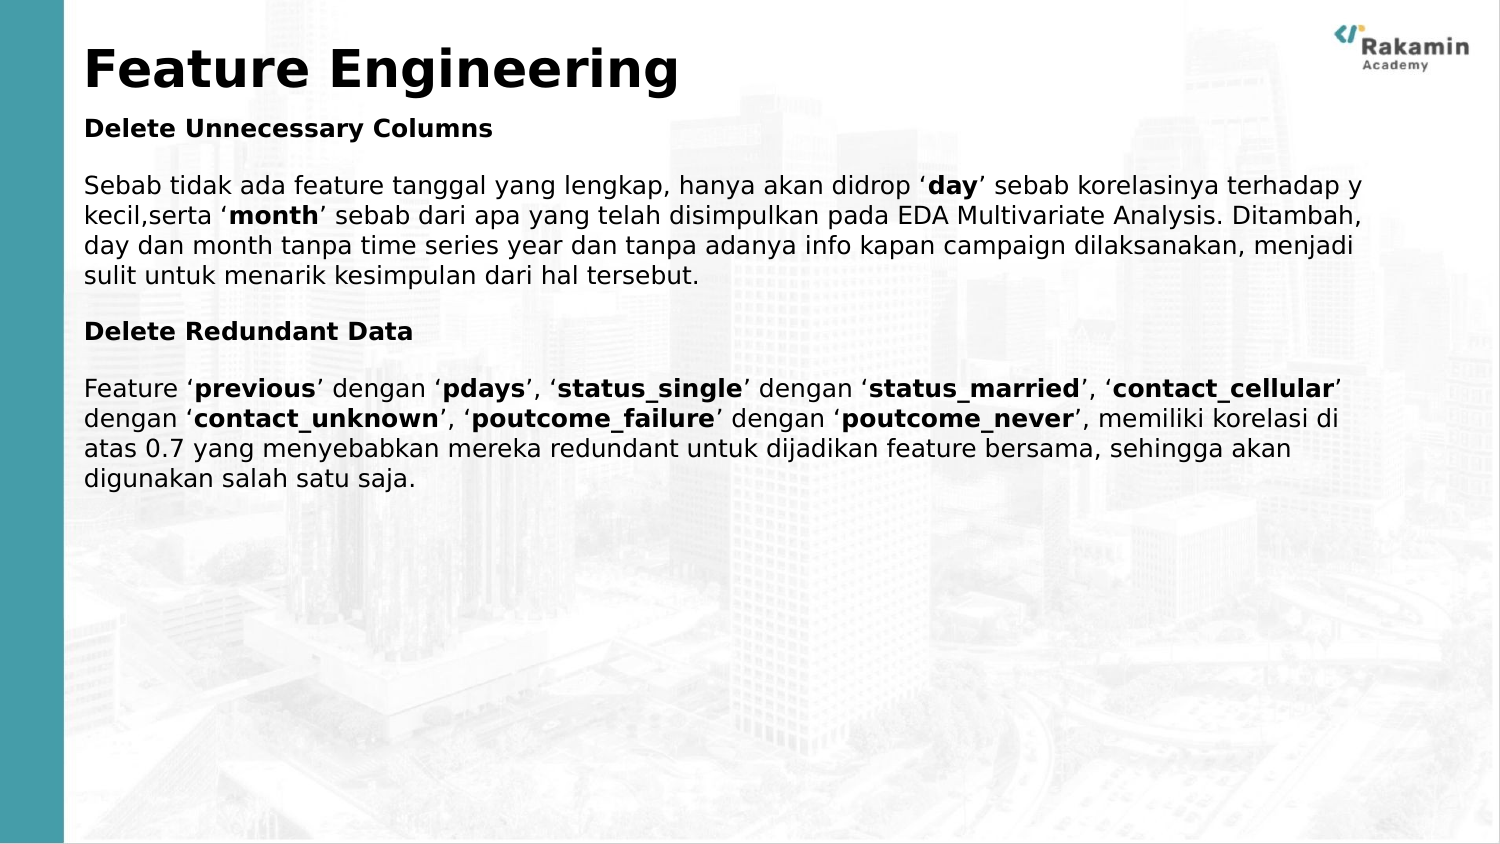

# Feature Engineering
Delete Unnecessary Columns
Sebab tidak ada feature tanggal yang lengkap, hanya akan didrop ‘day’ sebab korelasinya terhadap y kecil,serta ‘month’ sebab dari apa yang telah disimpulkan pada EDA Multivariate Analysis. Ditambah, day dan month tanpa time series year dan tanpa adanya info kapan campaign dilaksanakan, menjadi sulit untuk menarik kesimpulan dari hal tersebut.
Delete Redundant Data
Feature ‘previous’ dengan ‘pdays’, ‘status_single’ dengan ‘status_married’, ‘contact_cellular’ dengan ‘contact_unknown’, ‘poutcome_failure’ dengan ‘poutcome_never’, memiliki korelasi di atas 0.7 yang menyebabkan mereka redundant untuk dijadikan feature bersama, sehingga akan digunakan salah satu saja.